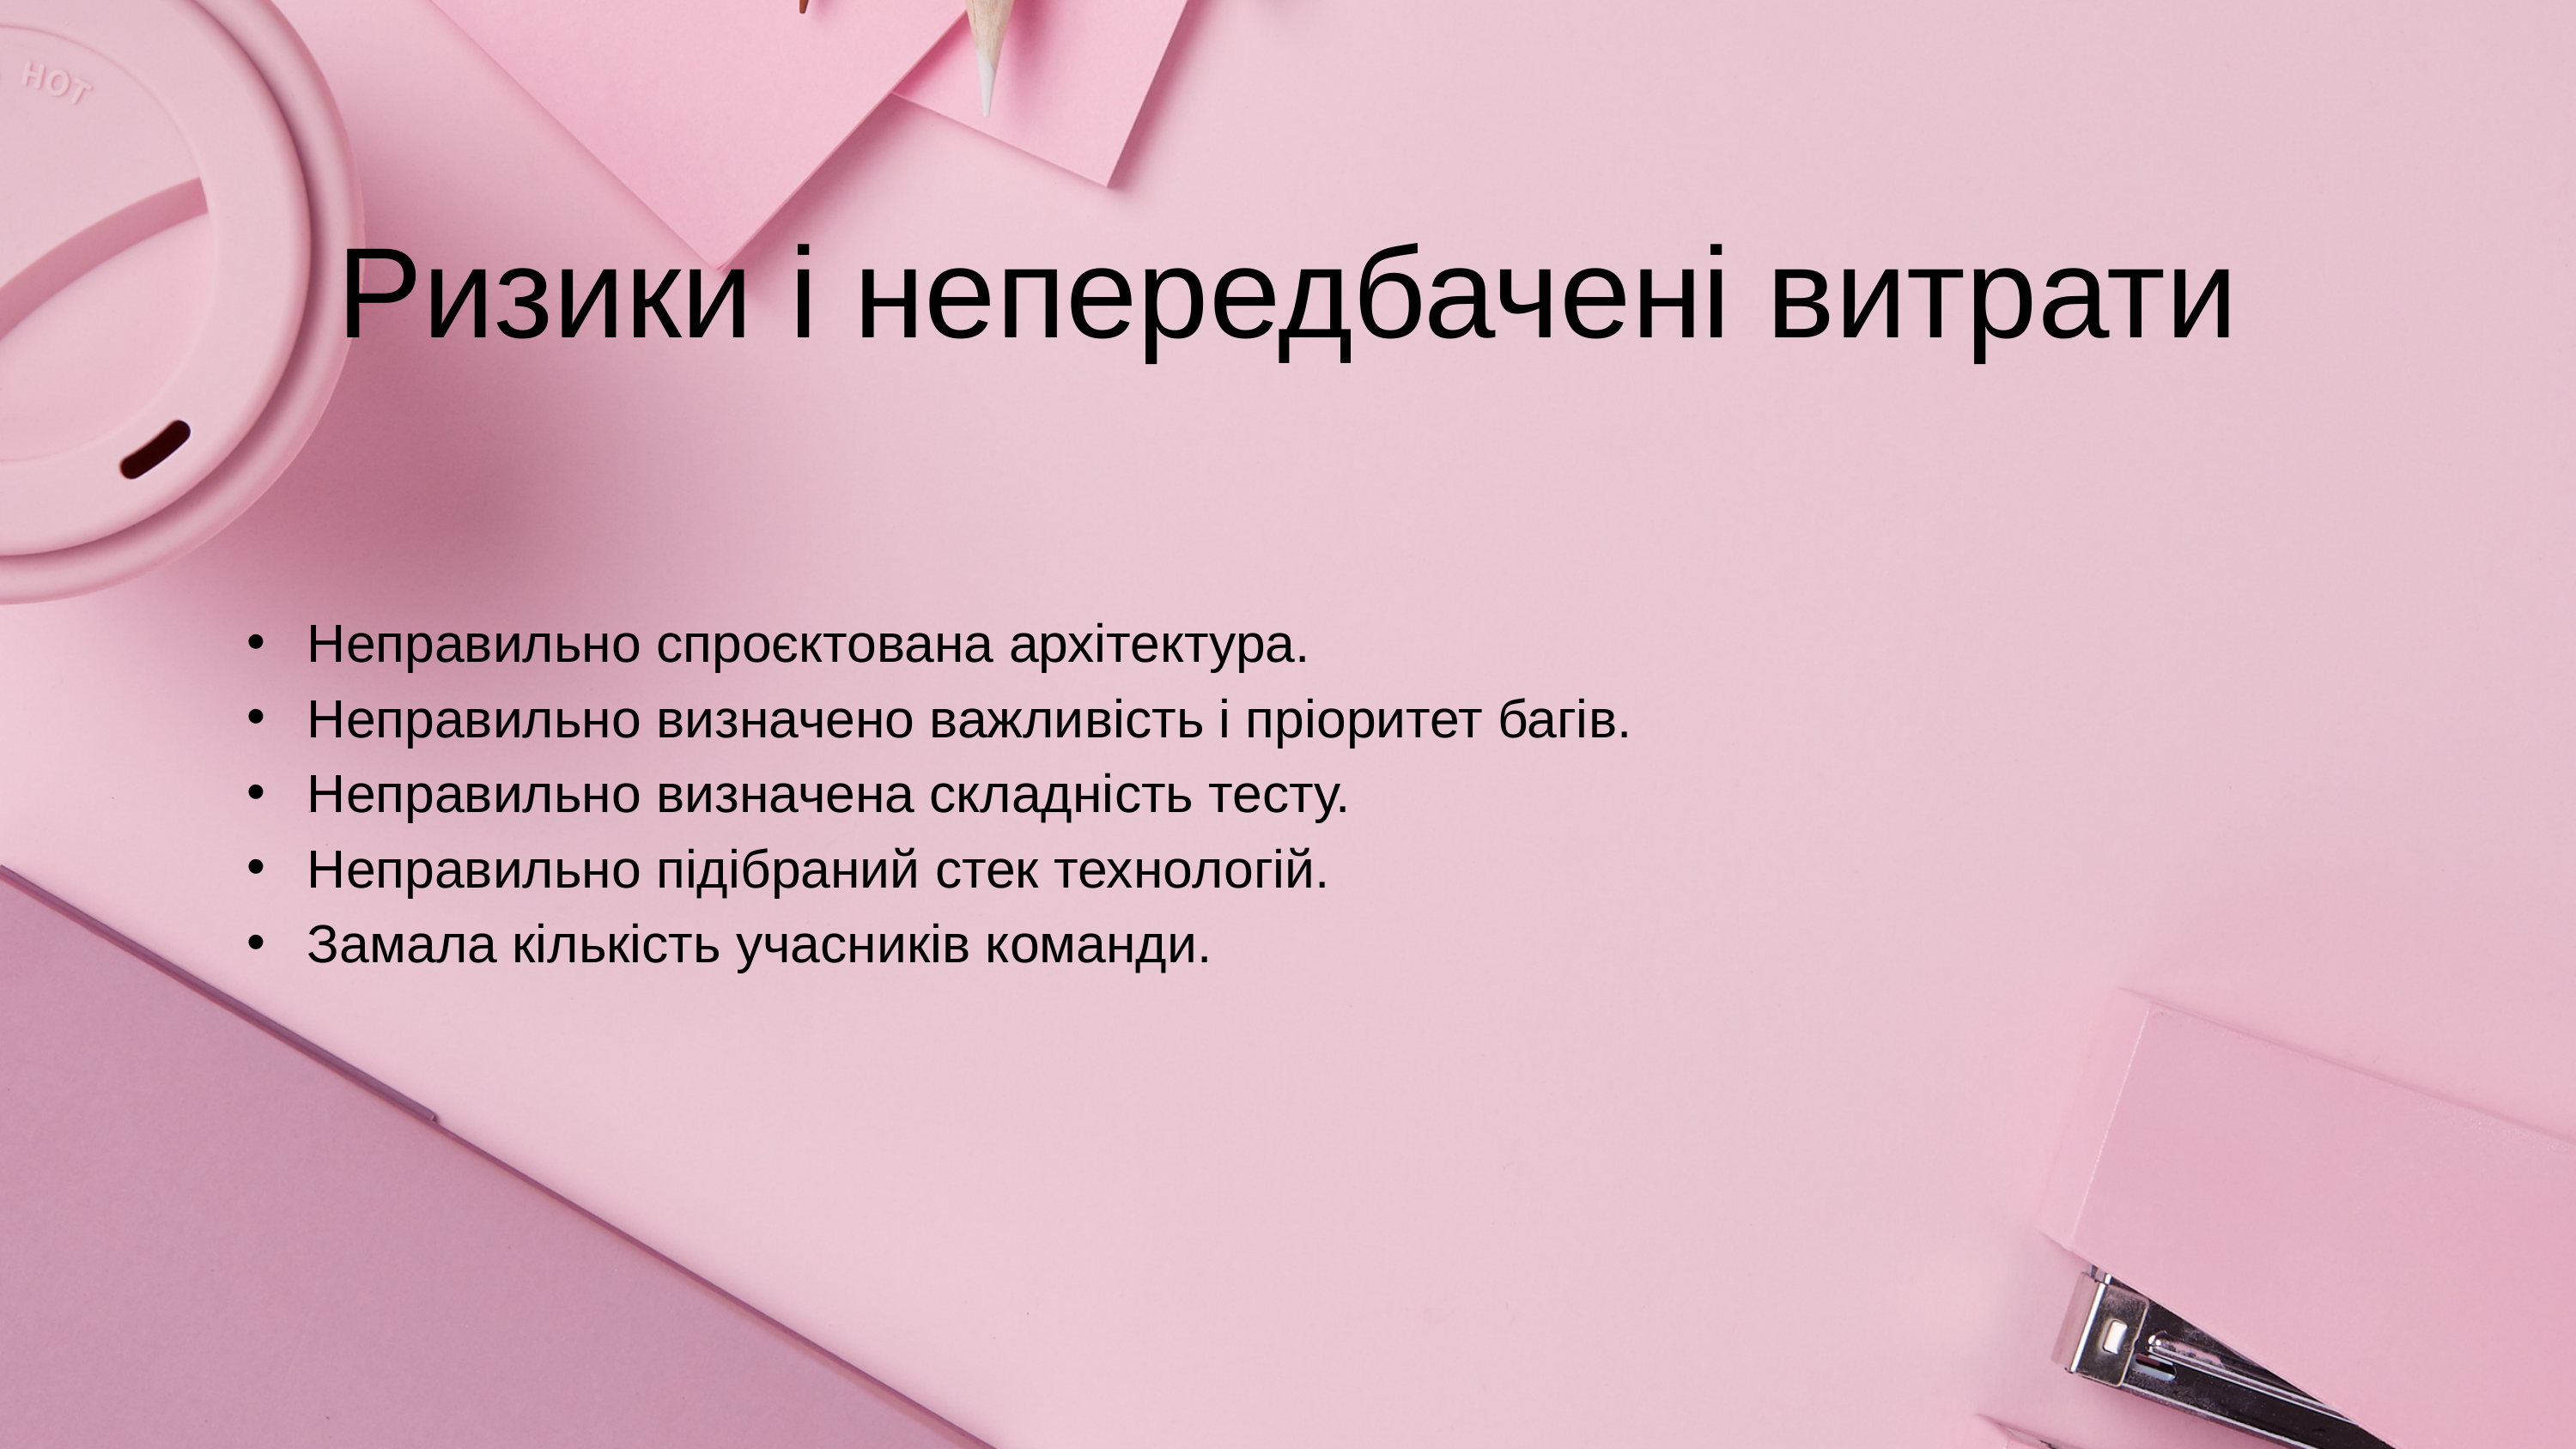

Ризики і непередбачені витрати
 Неправильно спроєктована архітектура.
 Неправильно визначено важливість і пріоритет багів.
 Неправильно визначена складність тесту.
 Неправильно підібраний стек технологій.
 Замала кількість учасників команди.